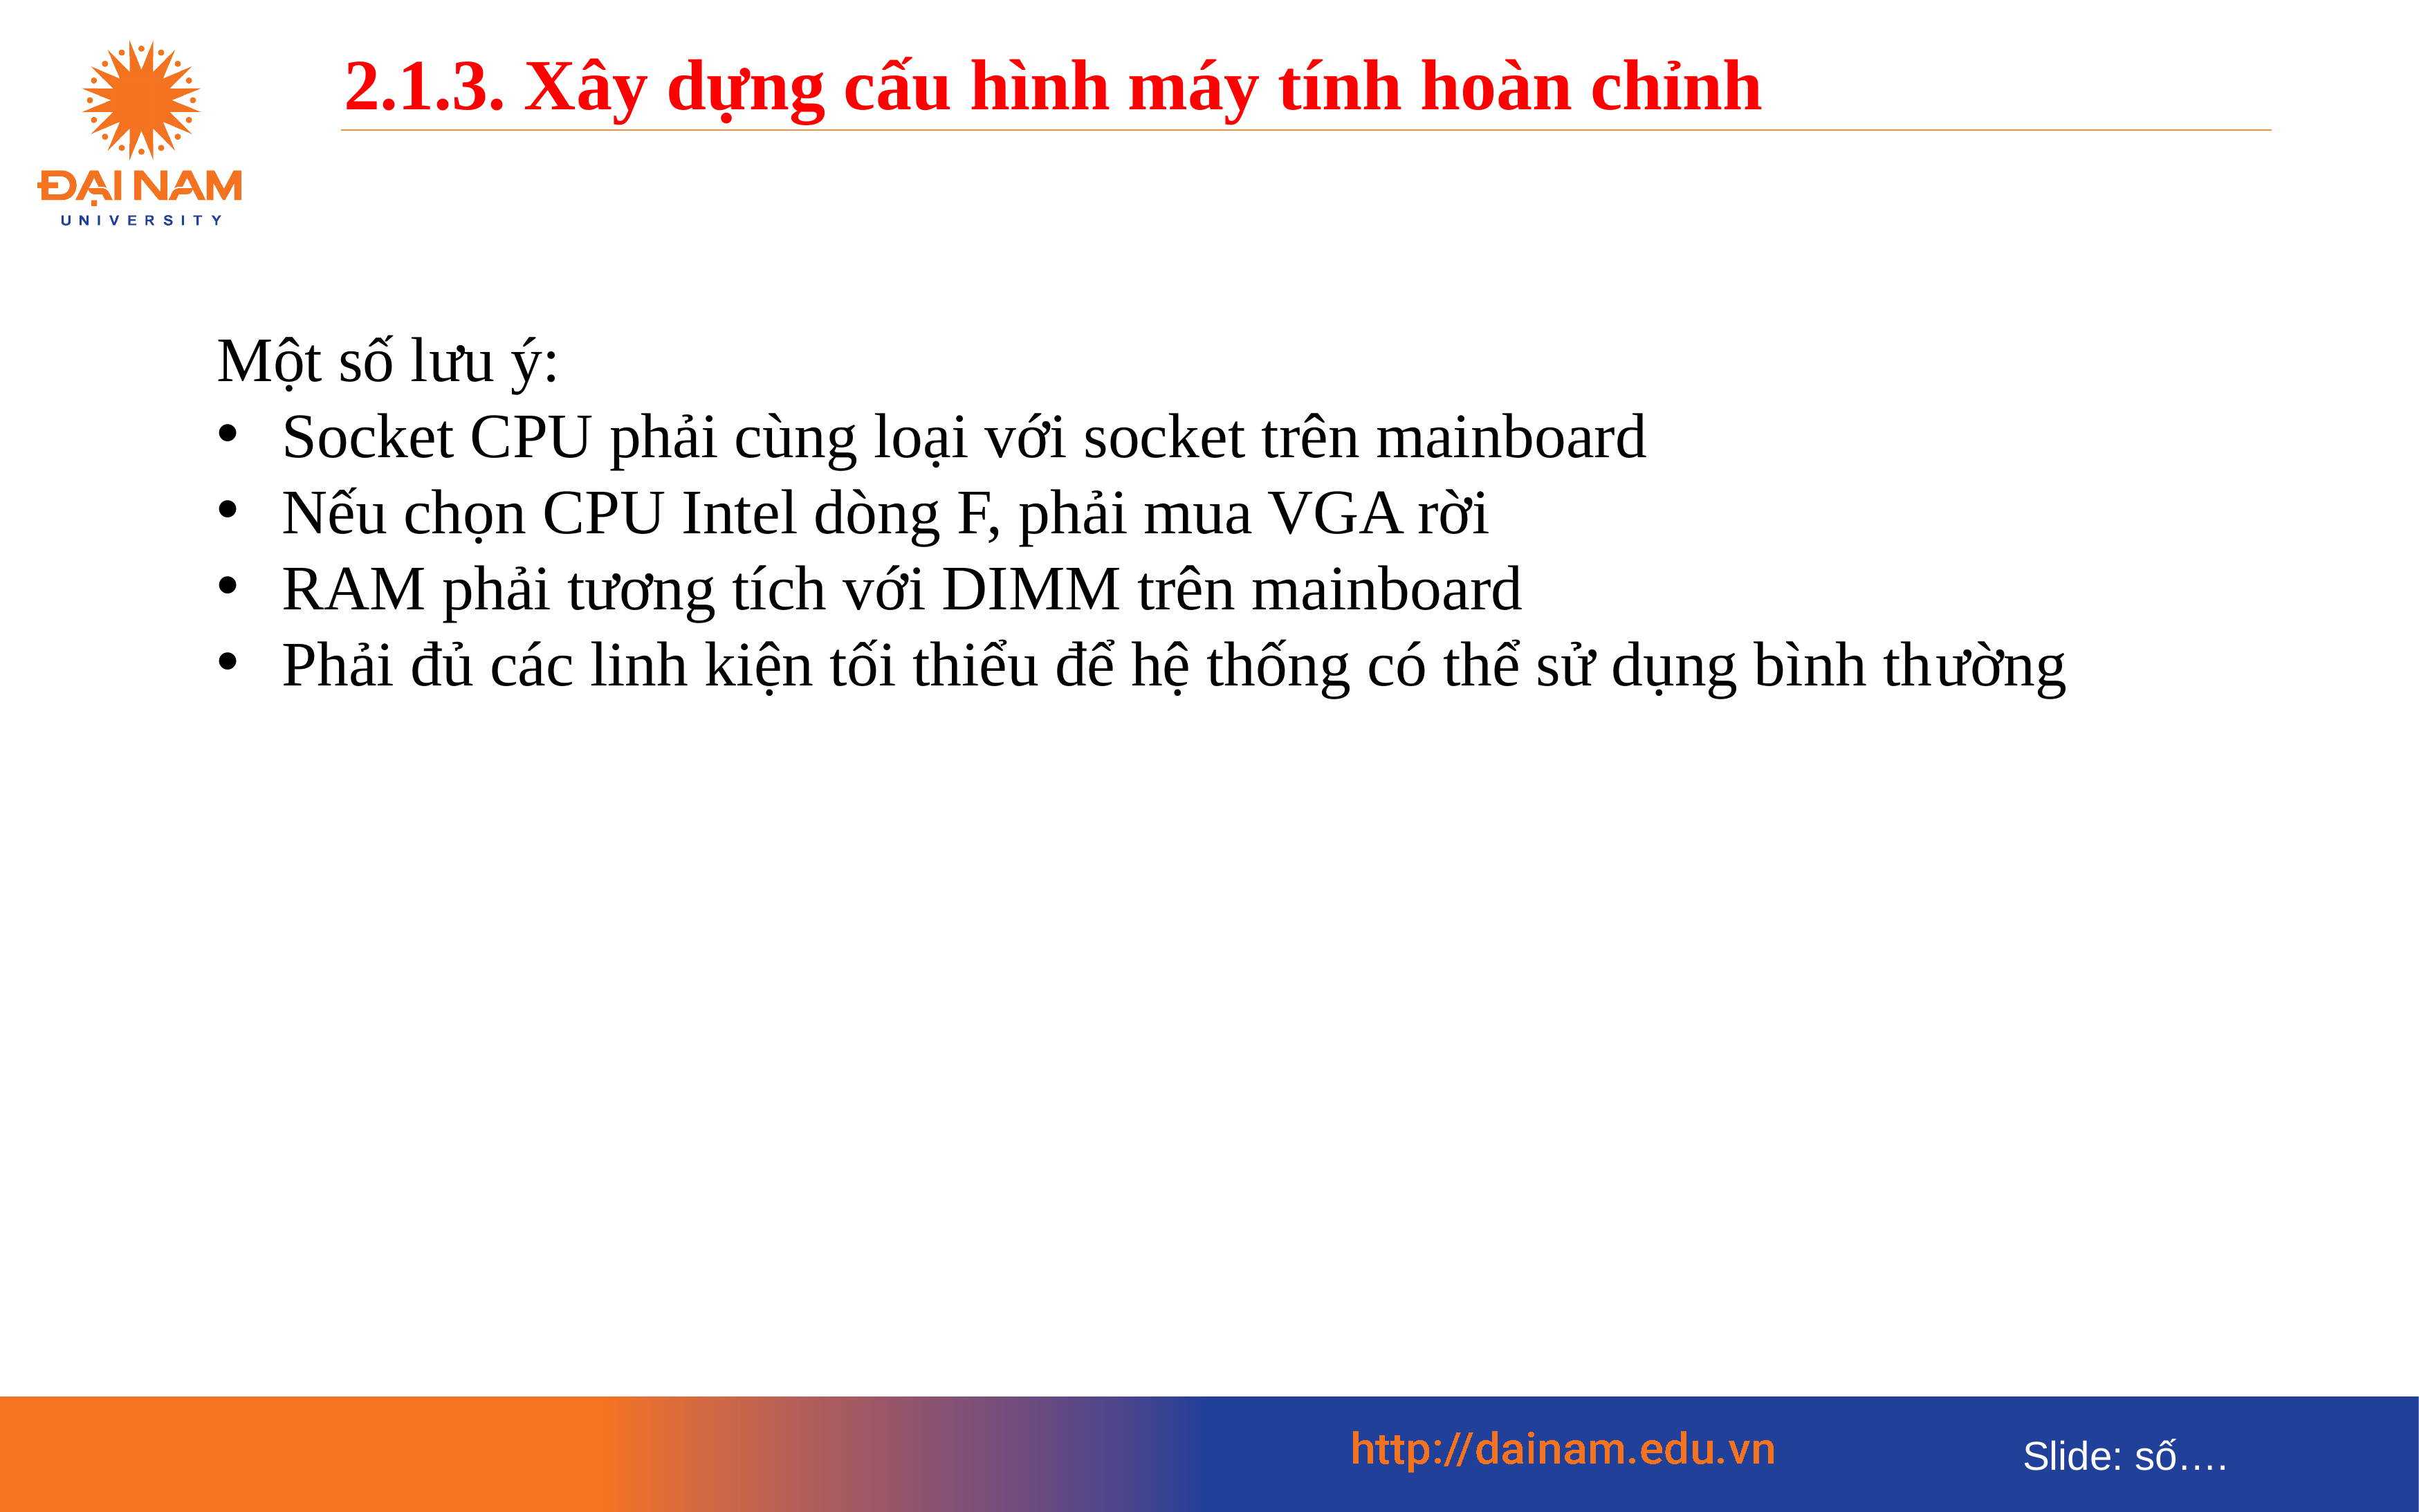

2.1.3. Xây dựng cấu hình máy tính hoàn chỉnh
Một số lưu ý:
Socket CPU phải cùng loại với socket trên mainboard
Nếu chọn CPU Intel dòng F, phải mua VGA rời
RAM phải tương tích với DIMM trên mainboard
Phải đủ các linh kiện tối thiểu để hệ thống có thể sử dụng bình thường